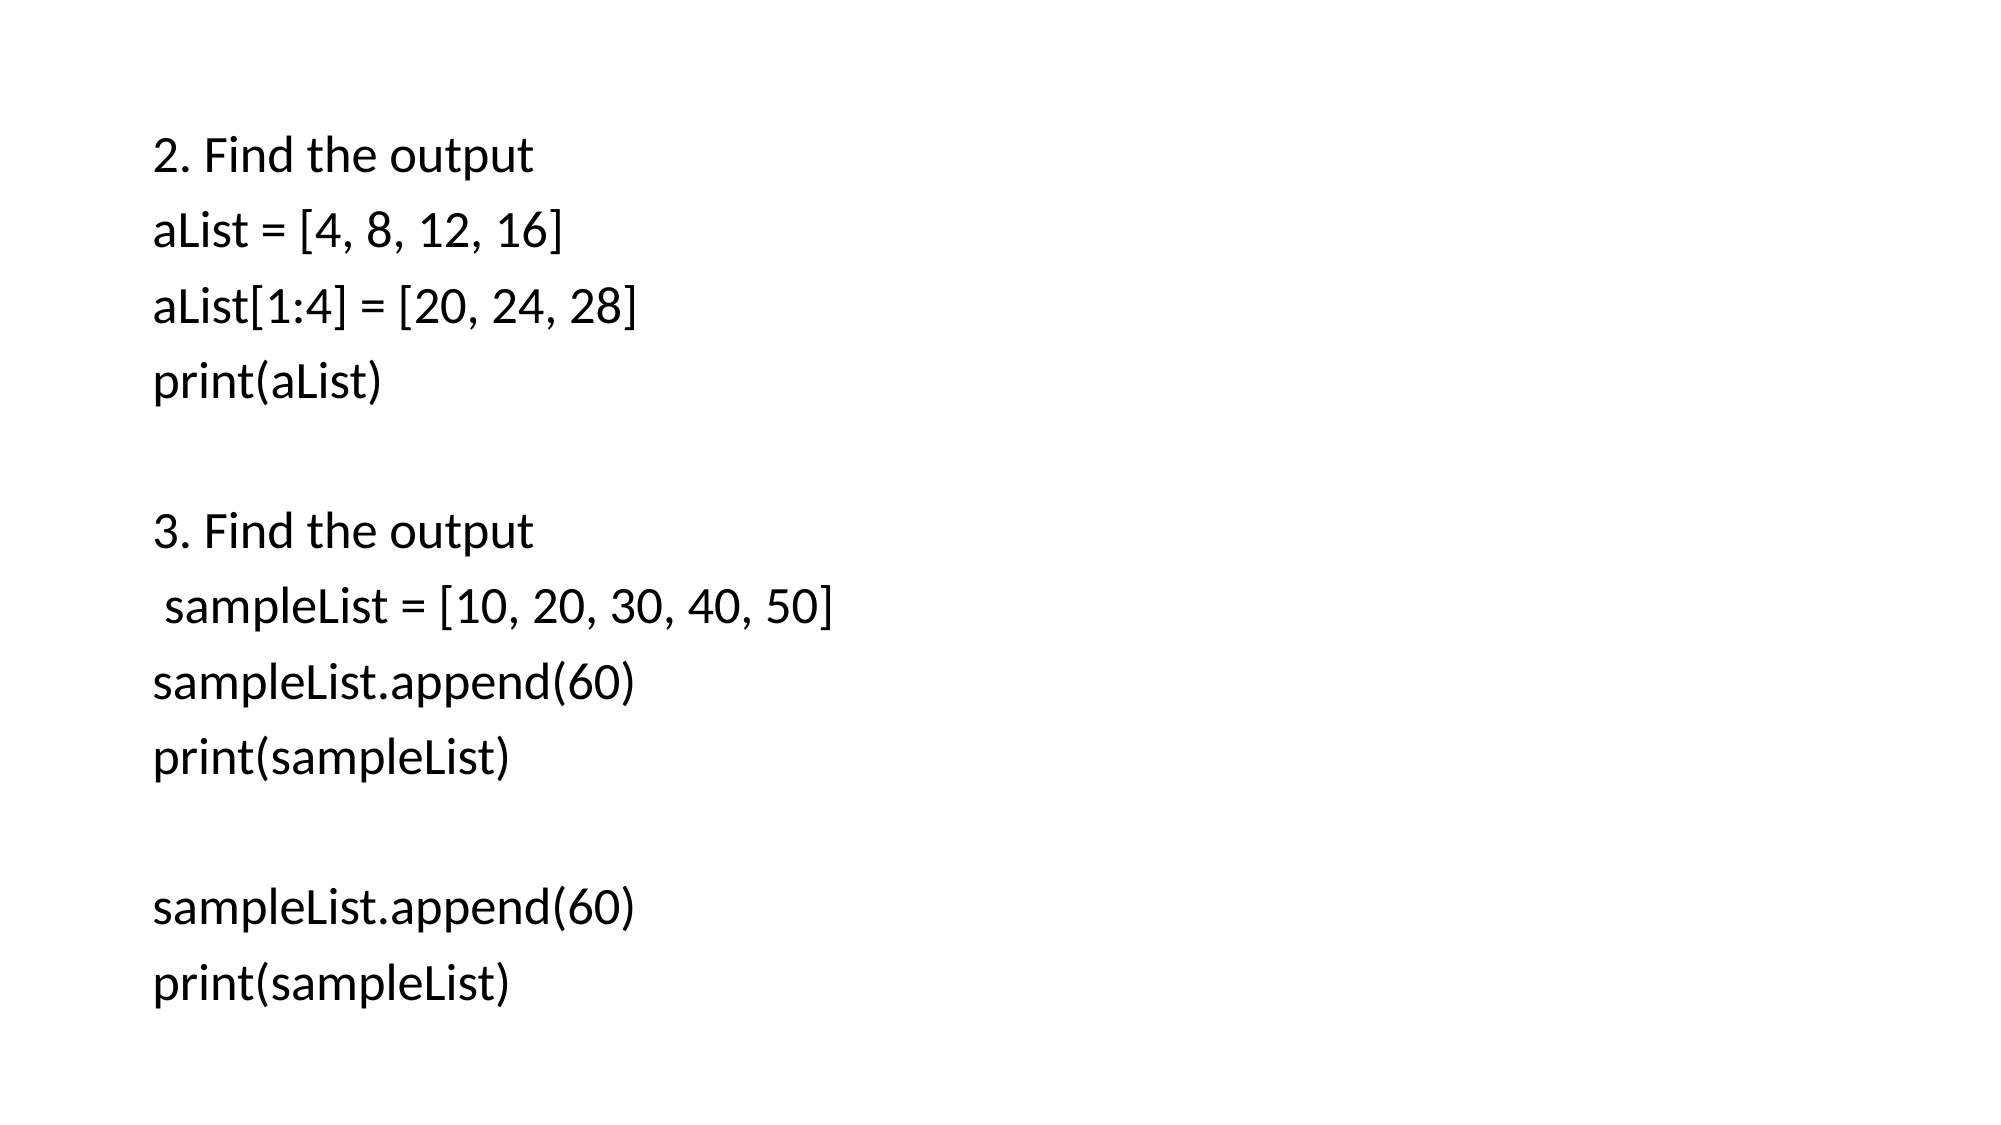

2. Find the output
aList = [4, 8, 12, 16]
aList[1:4] = [20, 24, 28]
print(aList)

3. Find the output
 sampleList = [10, 20, 30, 40, 50]
sampleList.append(60)
print(sampleList)

sampleList.append(60)
print(sampleList)